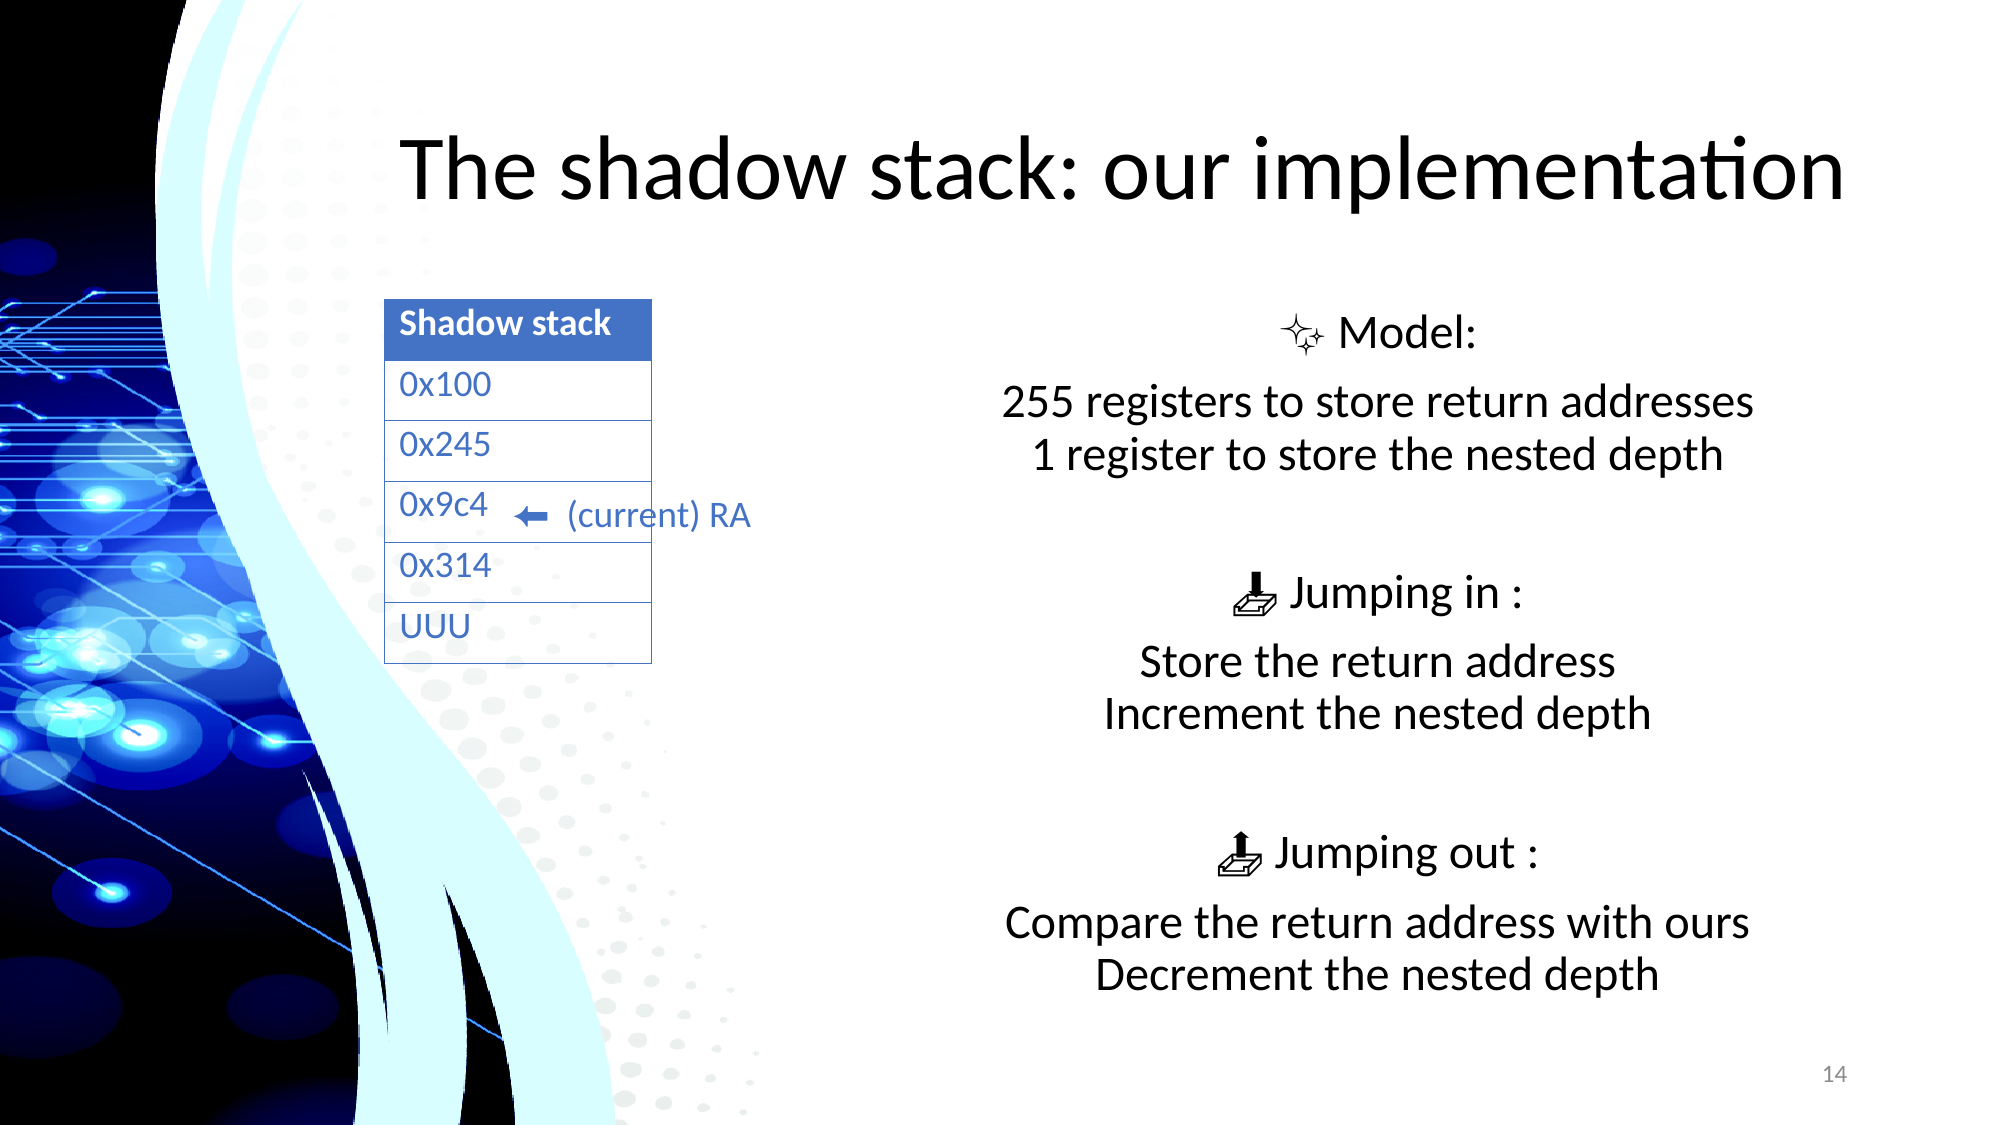

# The shadow stack: our implementation
| Shadow stack |
| --- |
| 0x100 |
| 0x245 |
| 0x9c4 |
| 0x314 |
| UUU |
✨ Model:
255 registers to store return addresses
1 register to store the nested depth

📥 Jumping in :
Store the return address
Increment the nested depth

📤 Jumping out :
Compare the return address with ours
Decrement the nested depth

⬅  (current) RA
14